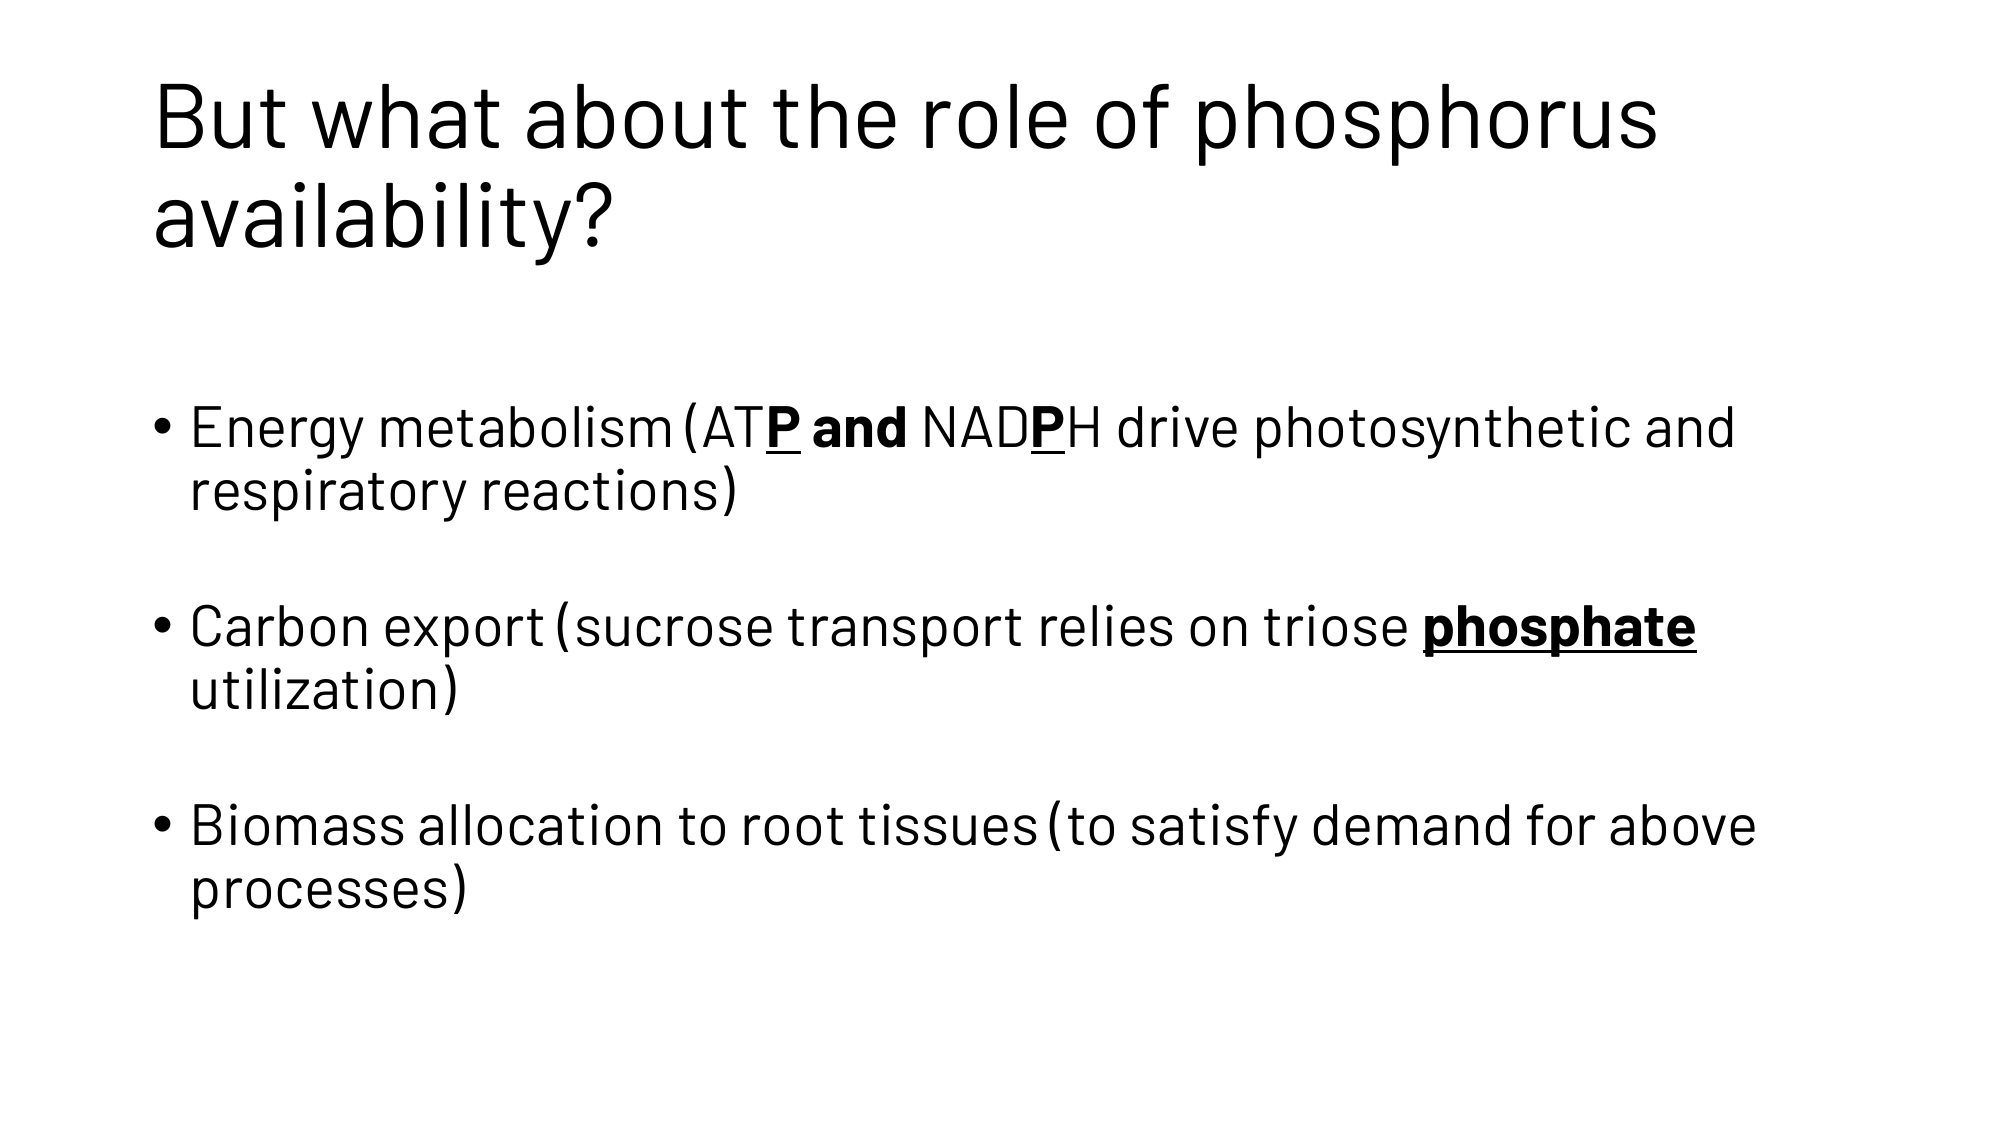

# But what about the role of phosphorus availability?

Energy metabolism (ATP and NADPH drive photosynthetic and respiratory reactions)

Carbon export (sucrose transport relies on triose phosphate utilization)

Biomass allocation to root tissues (to satisfy demand for above processes)